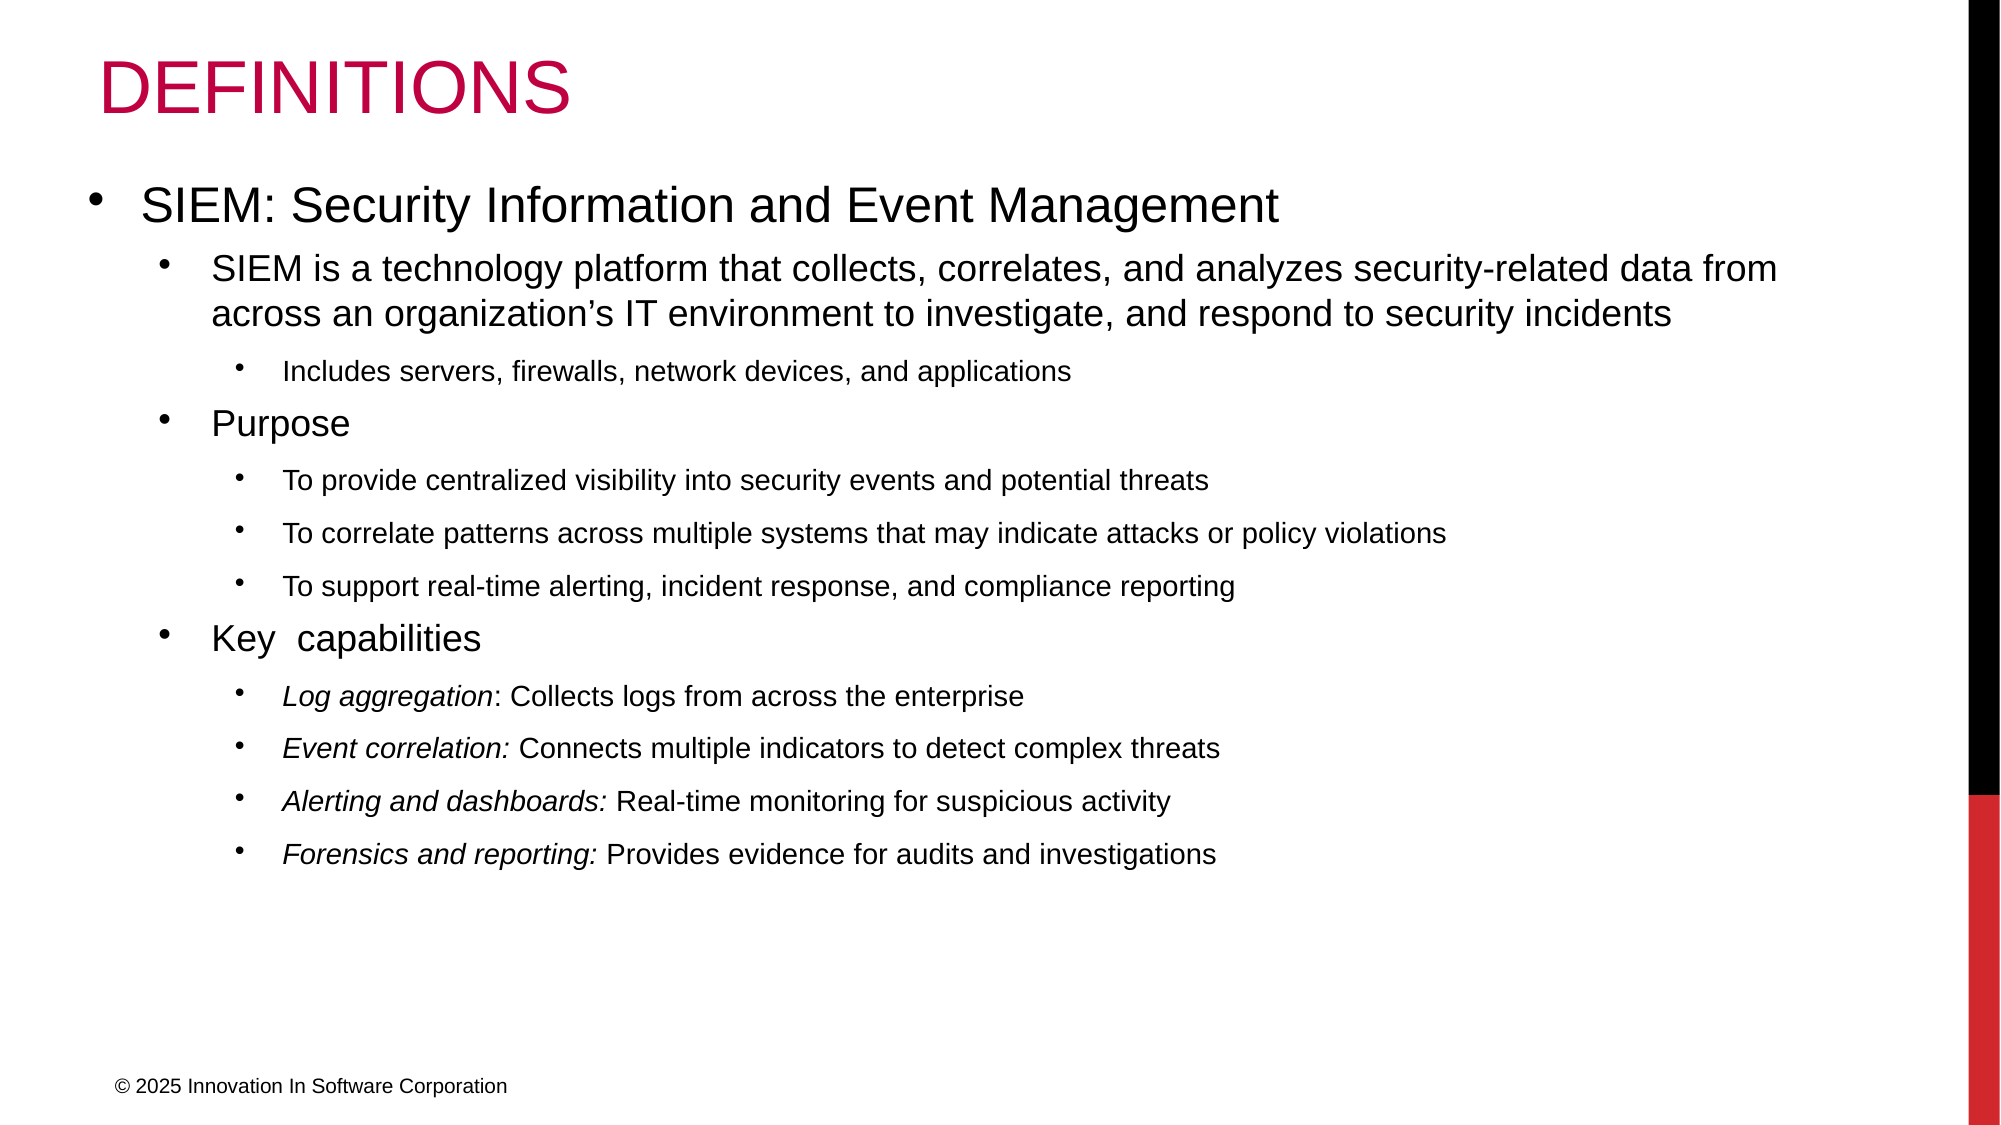

# Definitions
SIEM: Security Information and Event Management
SIEM is a technology platform that collects, correlates, and analyzes security-related data from across an organization’s IT environment to investigate, and respond to security incidents
Includes servers, firewalls, network devices, and applications
Purpose
To provide centralized visibility into security events and potential threats
To correlate patterns across multiple systems that may indicate attacks or policy violations
To support real-time alerting, incident response, and compliance reporting
Key  capabilities
Log aggregation: Collects logs from across the enterprise
Event correlation: Connects multiple indicators to detect complex threats
Alerting and dashboards: Real-time monitoring for suspicious activity
Forensics and reporting: Provides evidence for audits and investigations

© 2025 Innovation In Software Corporation